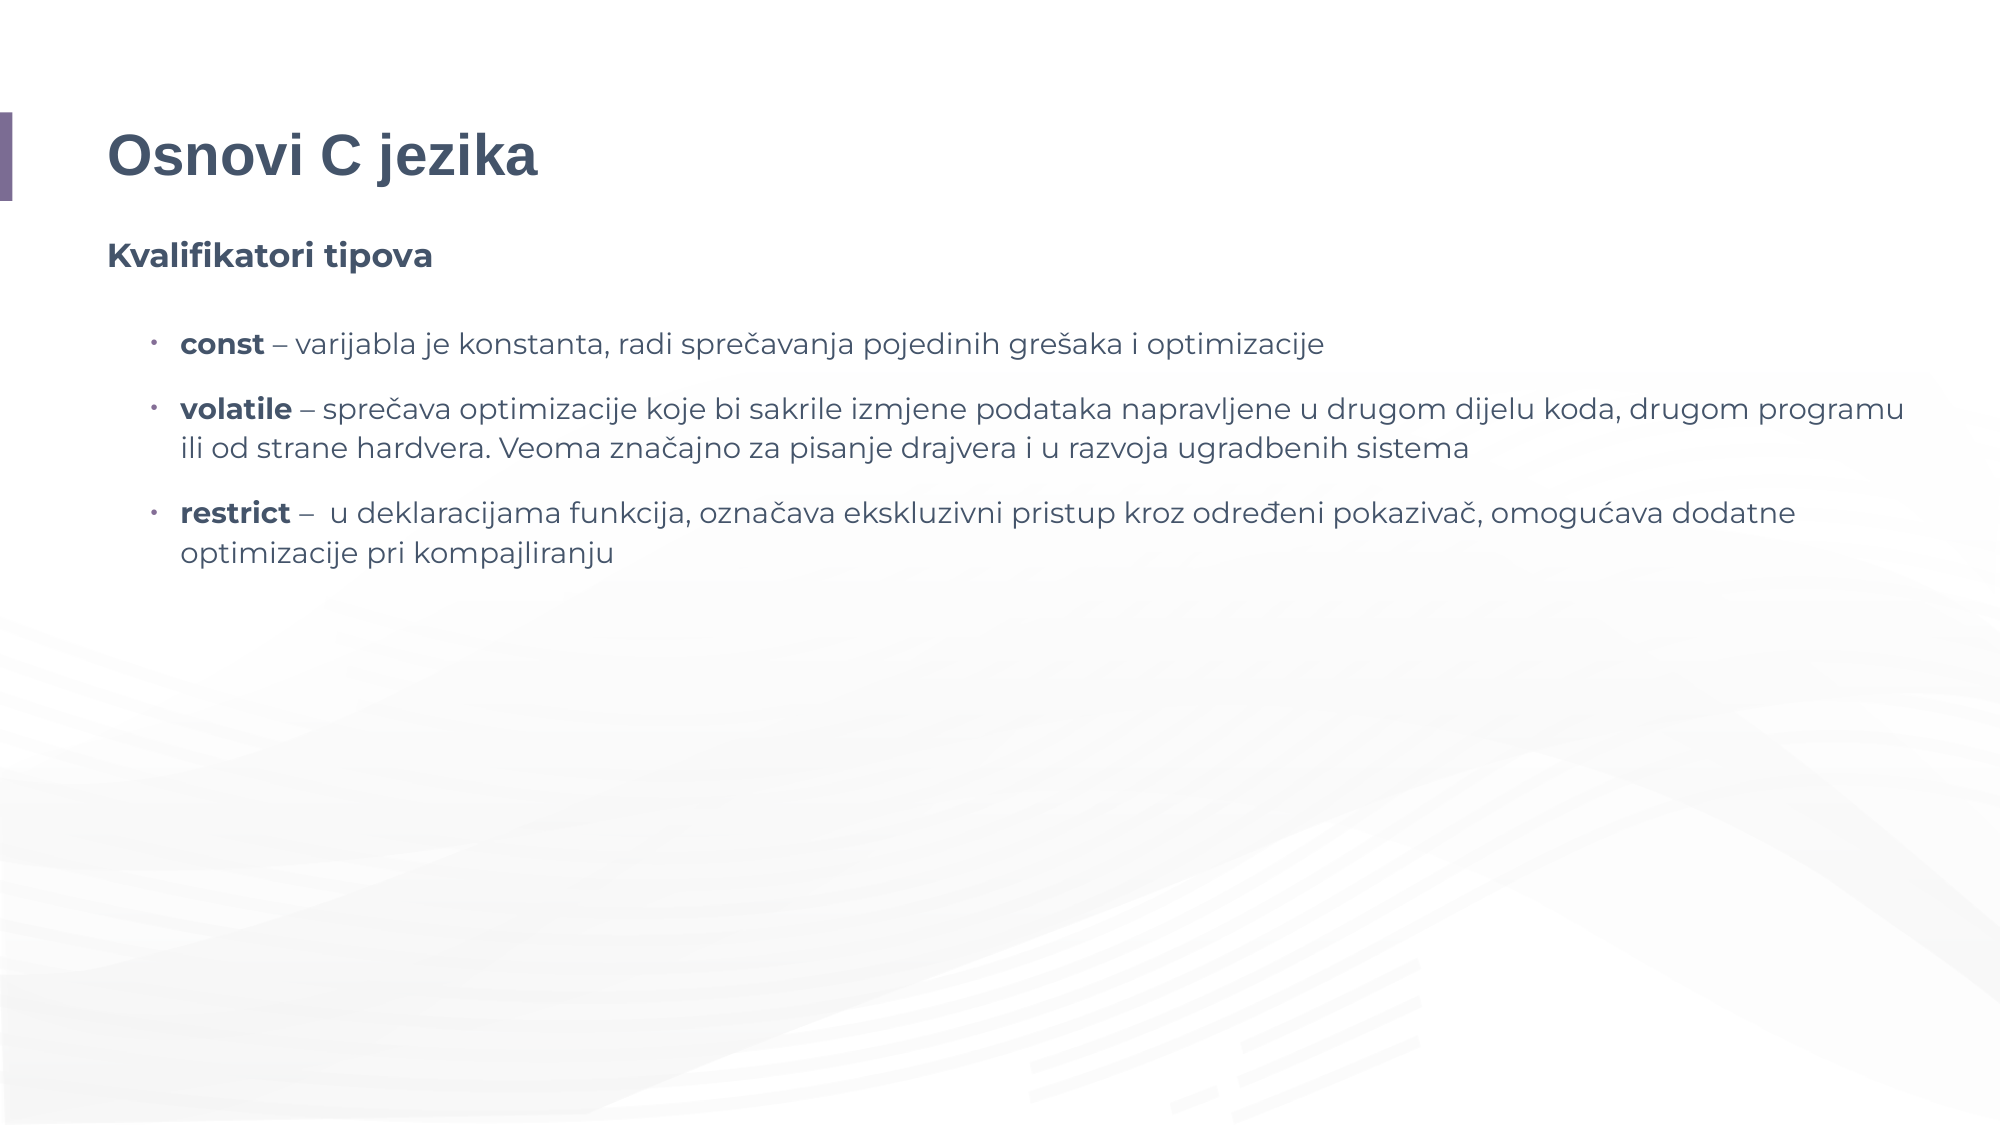

# Osnovi C jezika
Kvalifikatori tipova

const – varijabla je konstanta, radi sprečavanja pojedinih grešaka i optimizacije
volatile – sprečava optimizacije koje bi sakrile izmjene podataka napravljene u drugom dijelu koda, drugom programu ili od strane hardvera. Veoma značajno za pisanje drajvera i u razvoja ugradbenih sistema
restrict –  u deklaracijama funkcija, označava ekskluzivni pristup kroz određeni pokazivač, omogućava dodatne optimizacije pri kompajliranju